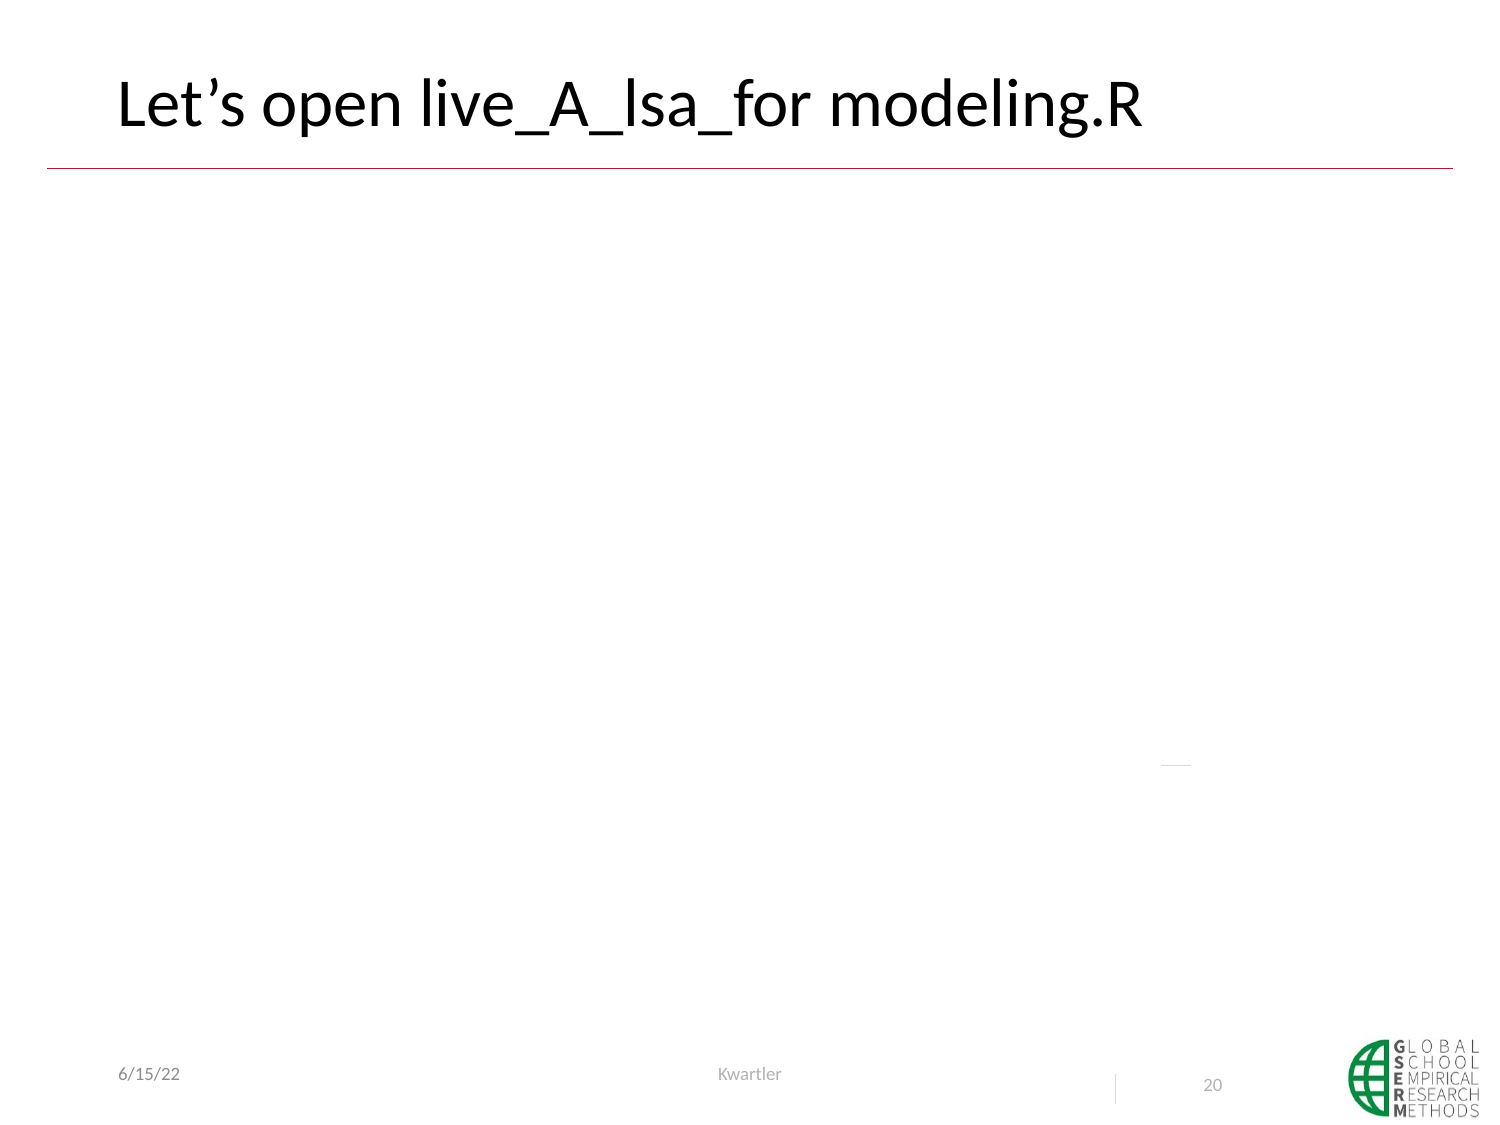

# Let’s open live_A_lsa_for modeling.R
6/15/22
Kwartler
20